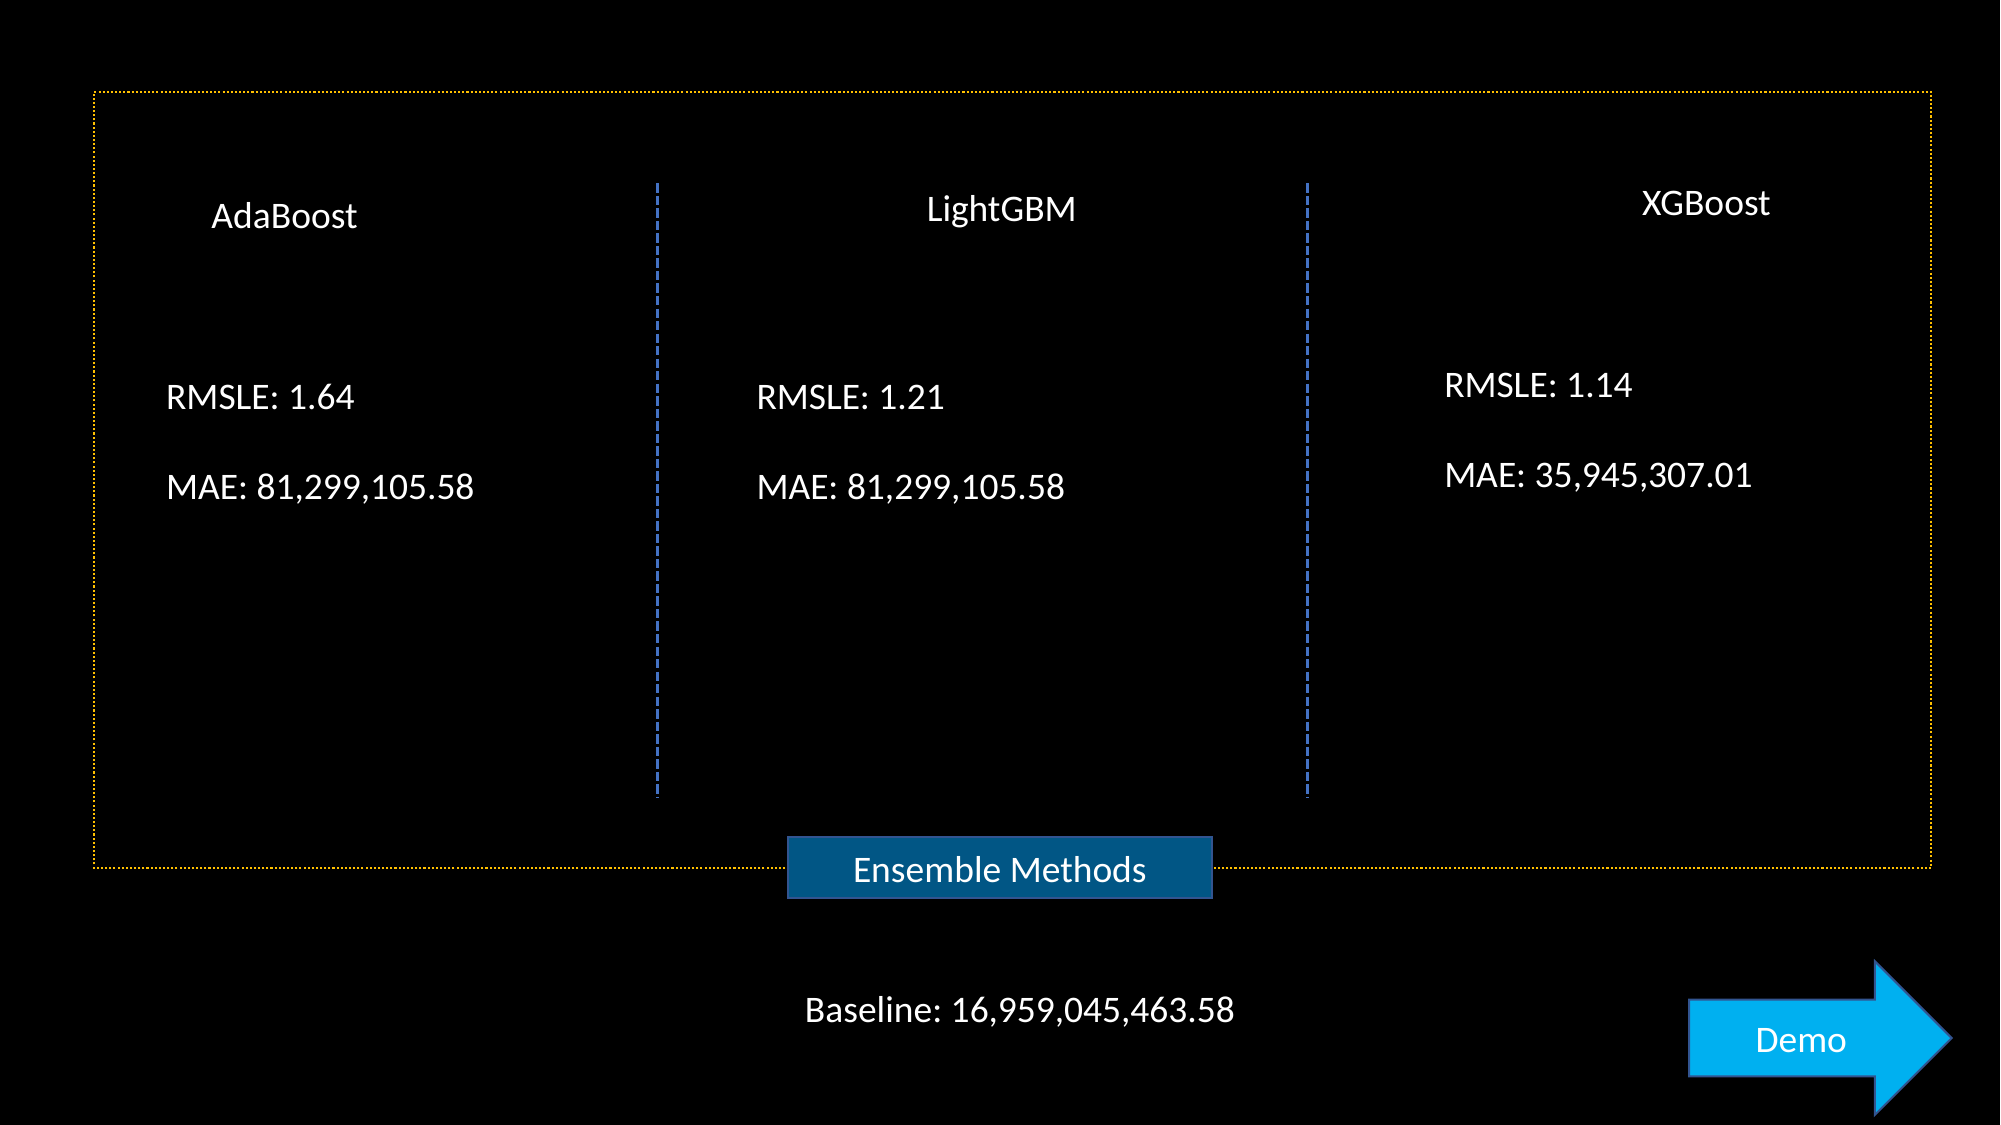

XGBoost
LightGBM
AdaBoost

RMSLE: 1.14

MAE: 35,945,307.01
RMSLE: 1.64

MAE: 81,299,105.58
RMSLE: 1.21

MAE: 81,299,105.58

Ensemble Methods
Demo
Baseline: 16,959,045,463.58